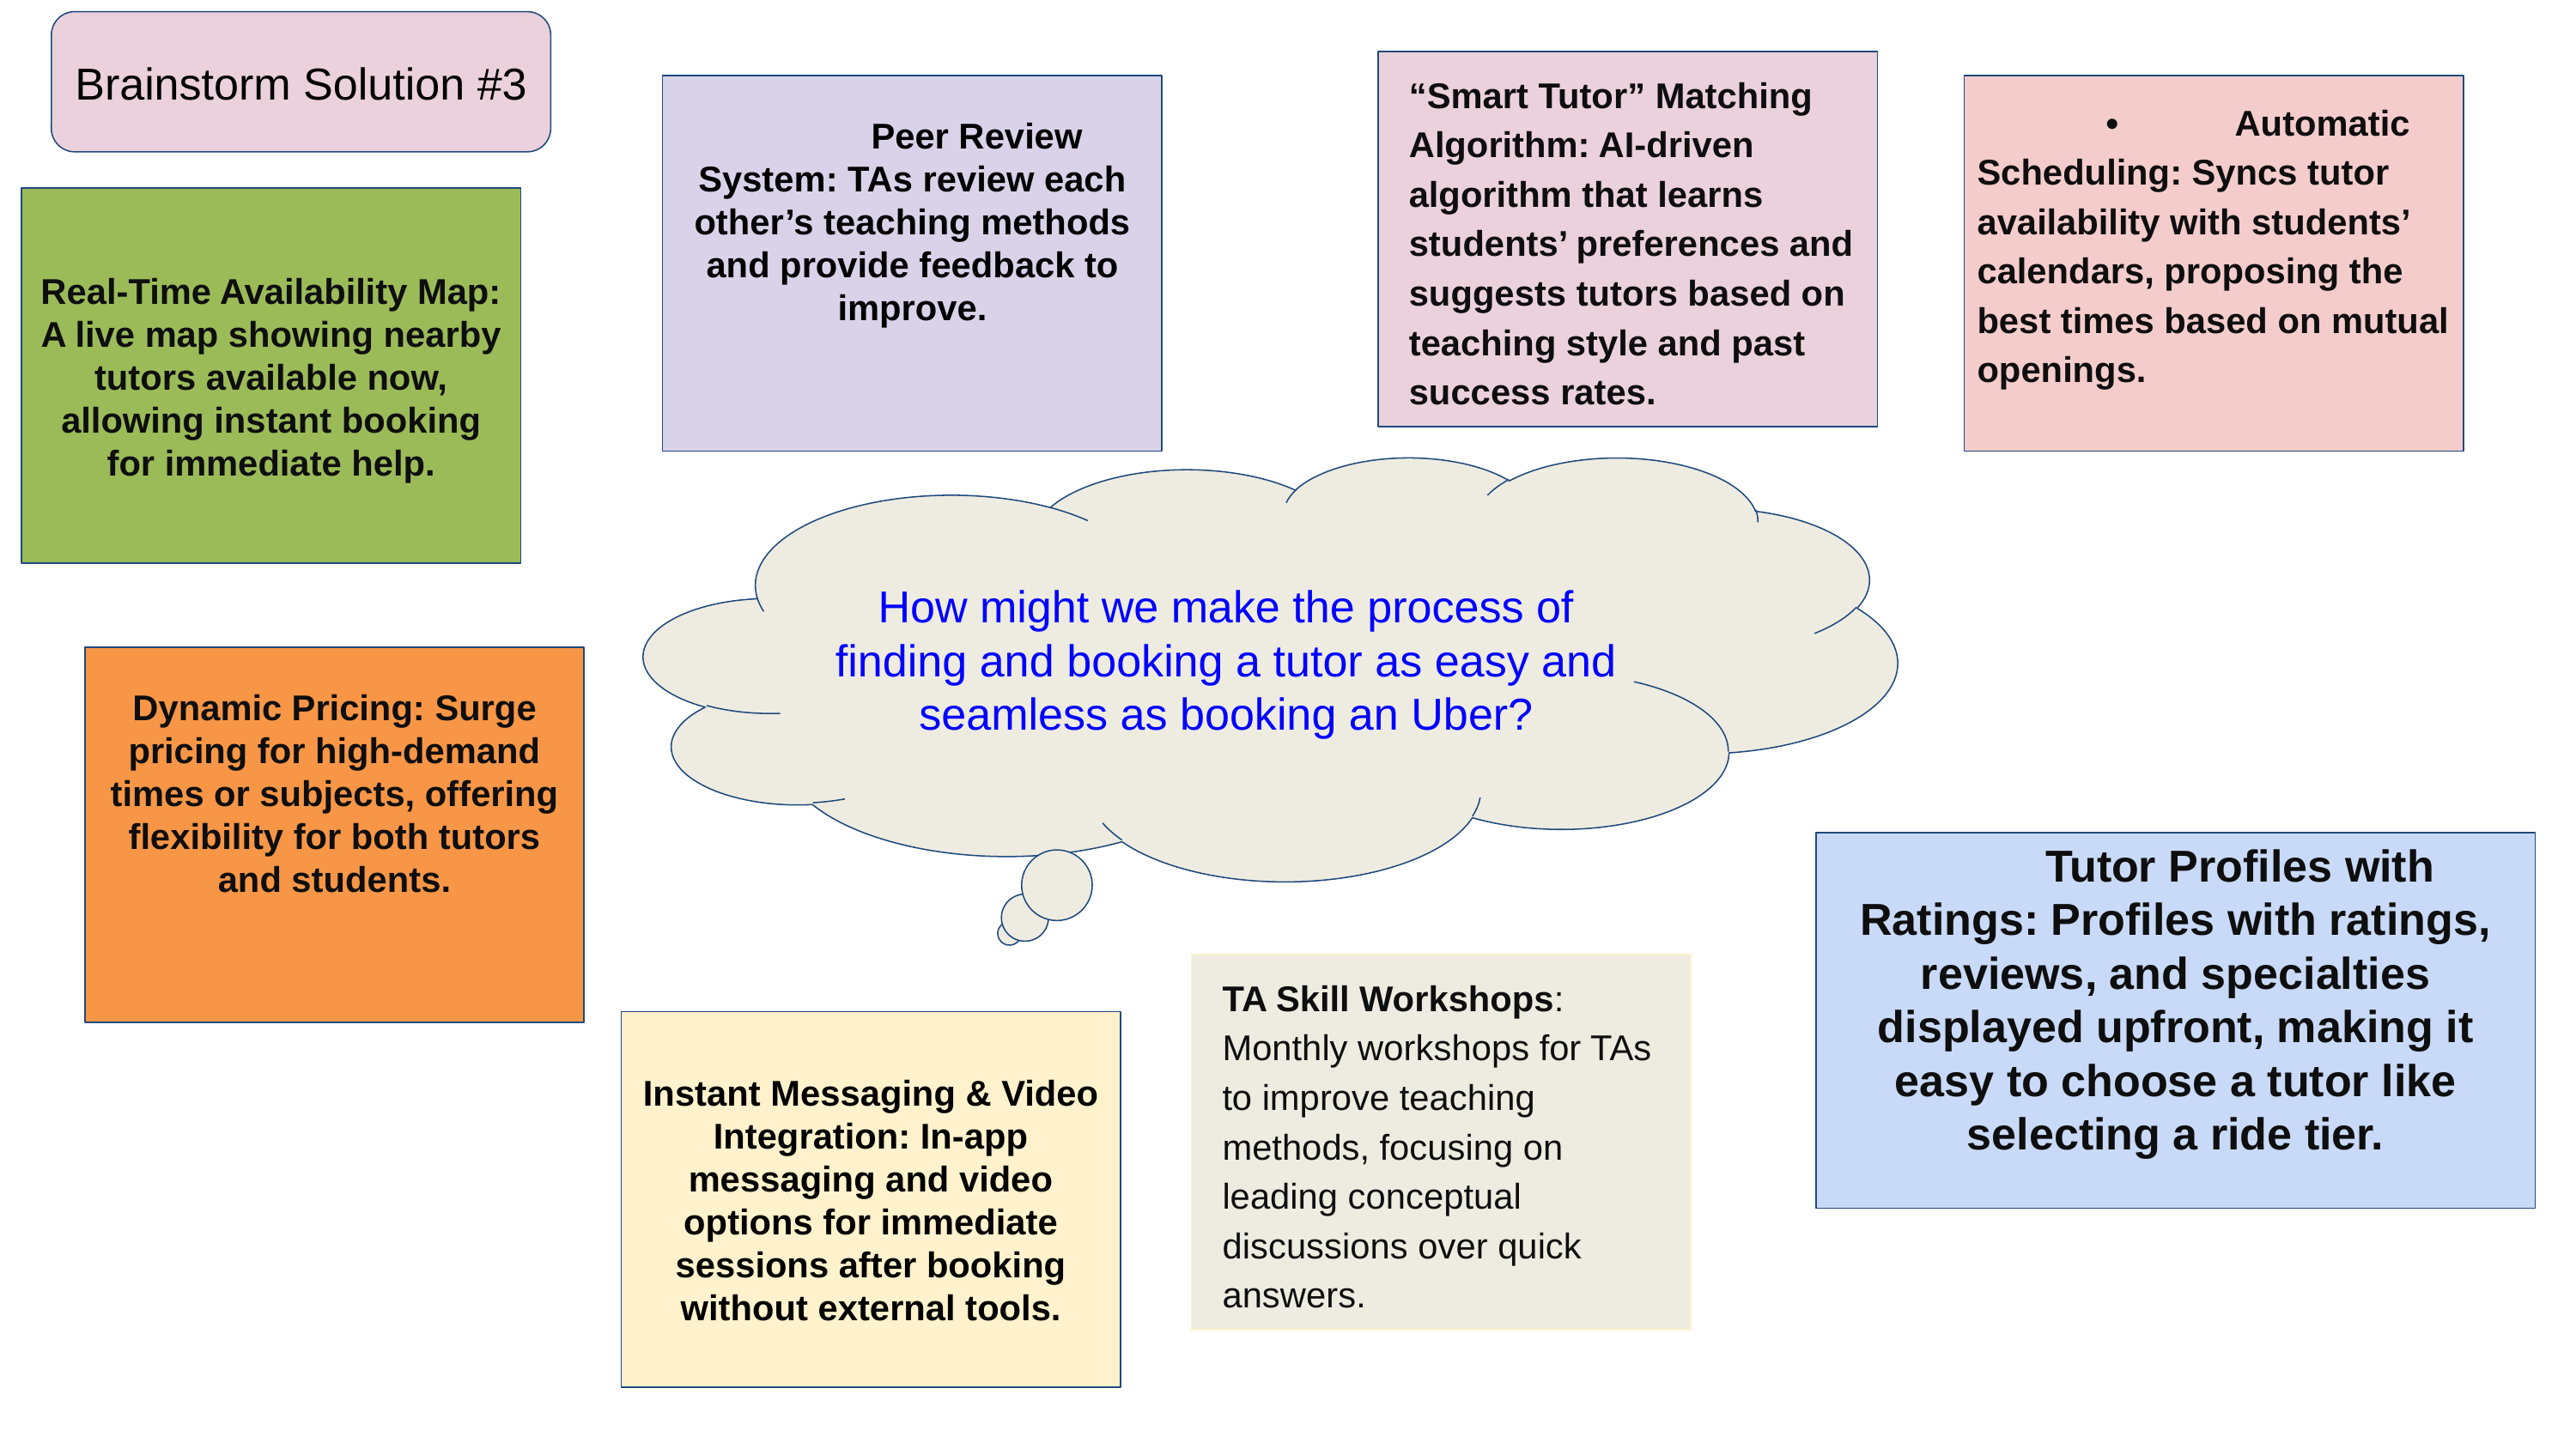

Brainstorm Solution #3
	“Smart Tutor” Matching Algorithm: AI-driven algorithm that learns students’ preferences and suggests tutors based on teaching style and past success rates.
	Peer Review System: TAs review each other’s teaching methods and provide feedback to improve.

	•	Automatic Scheduling: Syncs tutor availability with students’ calendars, proposing the best times based on mutual openings.

Real-Time Availability Map: A live map showing nearby tutors available now, allowing instant booking for immediate help.
How might we make the process of finding and booking a tutor as easy and seamless as booking an Uber?
Dynamic Pricing: Surge pricing for high-demand times or subjects, offering flexibility for both tutors and students.

	Tutor Profiles with Ratings: Profiles with ratings, reviews, and specialties displayed upfront, making it easy to choose a tutor like selecting a ride tier.

	TA Skill Workshops: Monthly workshops for TAs to improve teaching methods, focusing on leading conceptual discussions over quick answers.
Instant Messaging & Video Integration: In-app messaging and video options for immediate sessions after booking without external tools.